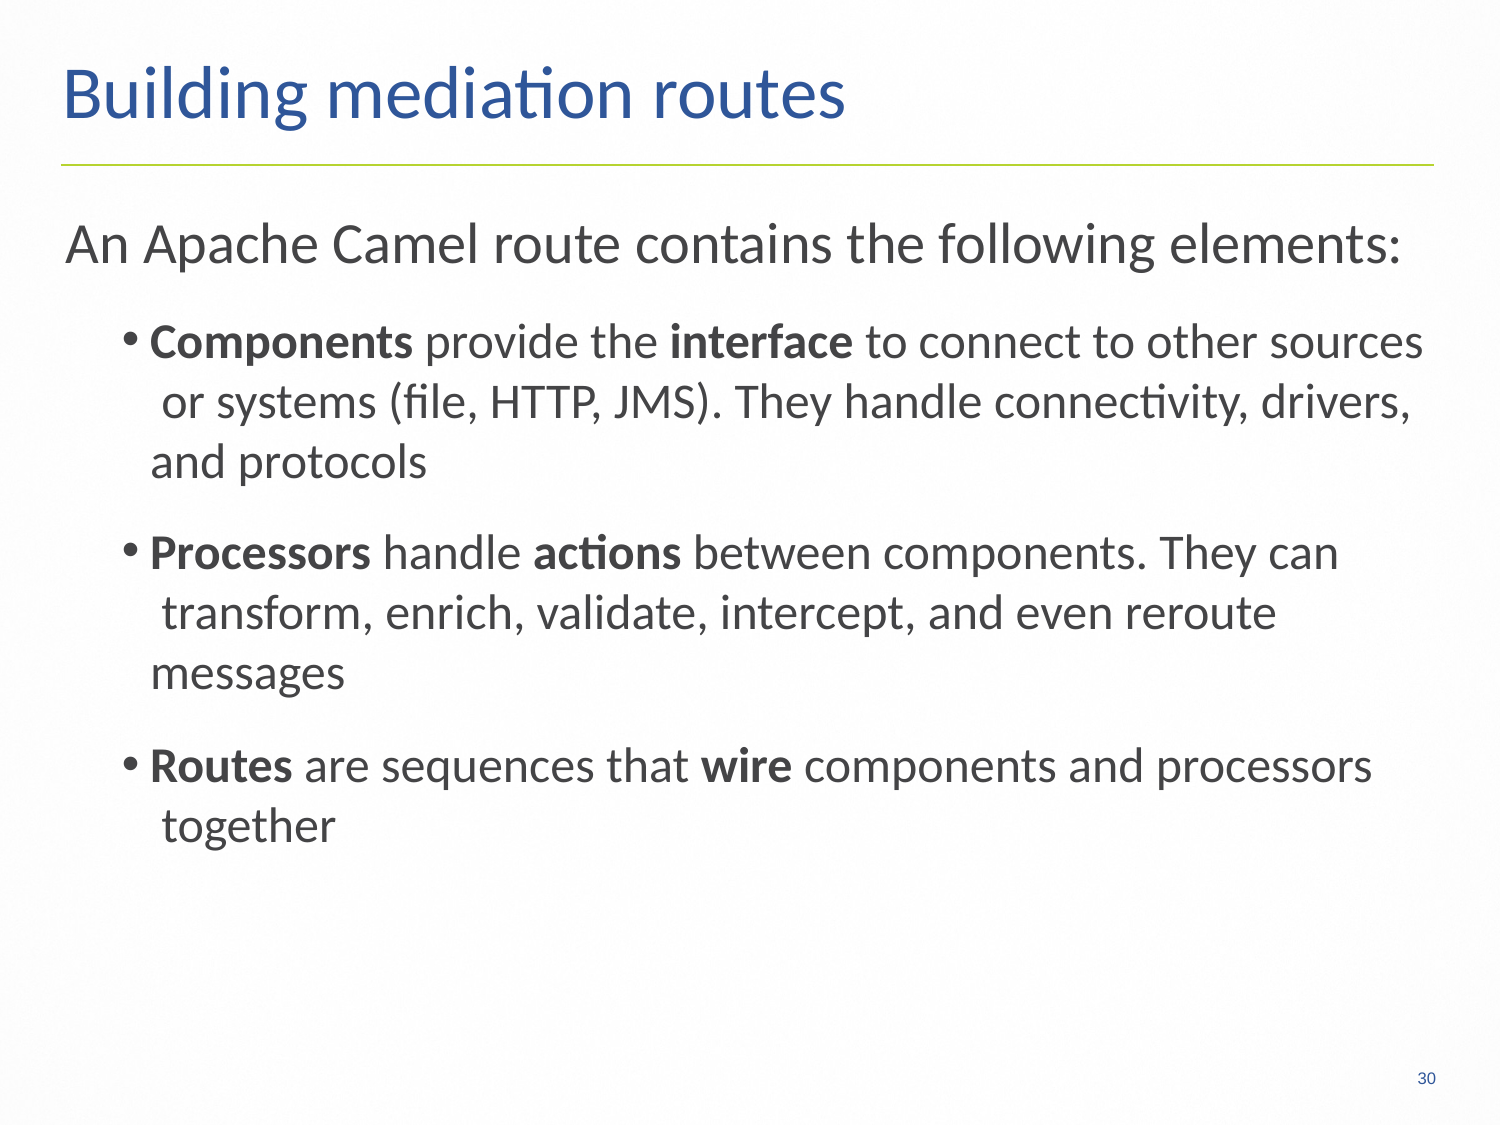

30
# Building mediation routes
An Apache Camel route contains the following elements:
Components provide the interface to connect to other sources  or systems (file, HTTP, JMS). They handle connectivity, drivers,  and protocols
Processors handle actions between components. They can  transform, enrich, validate, intercept, and even reroute  messages
Routes are sequences that wire components and processors  together